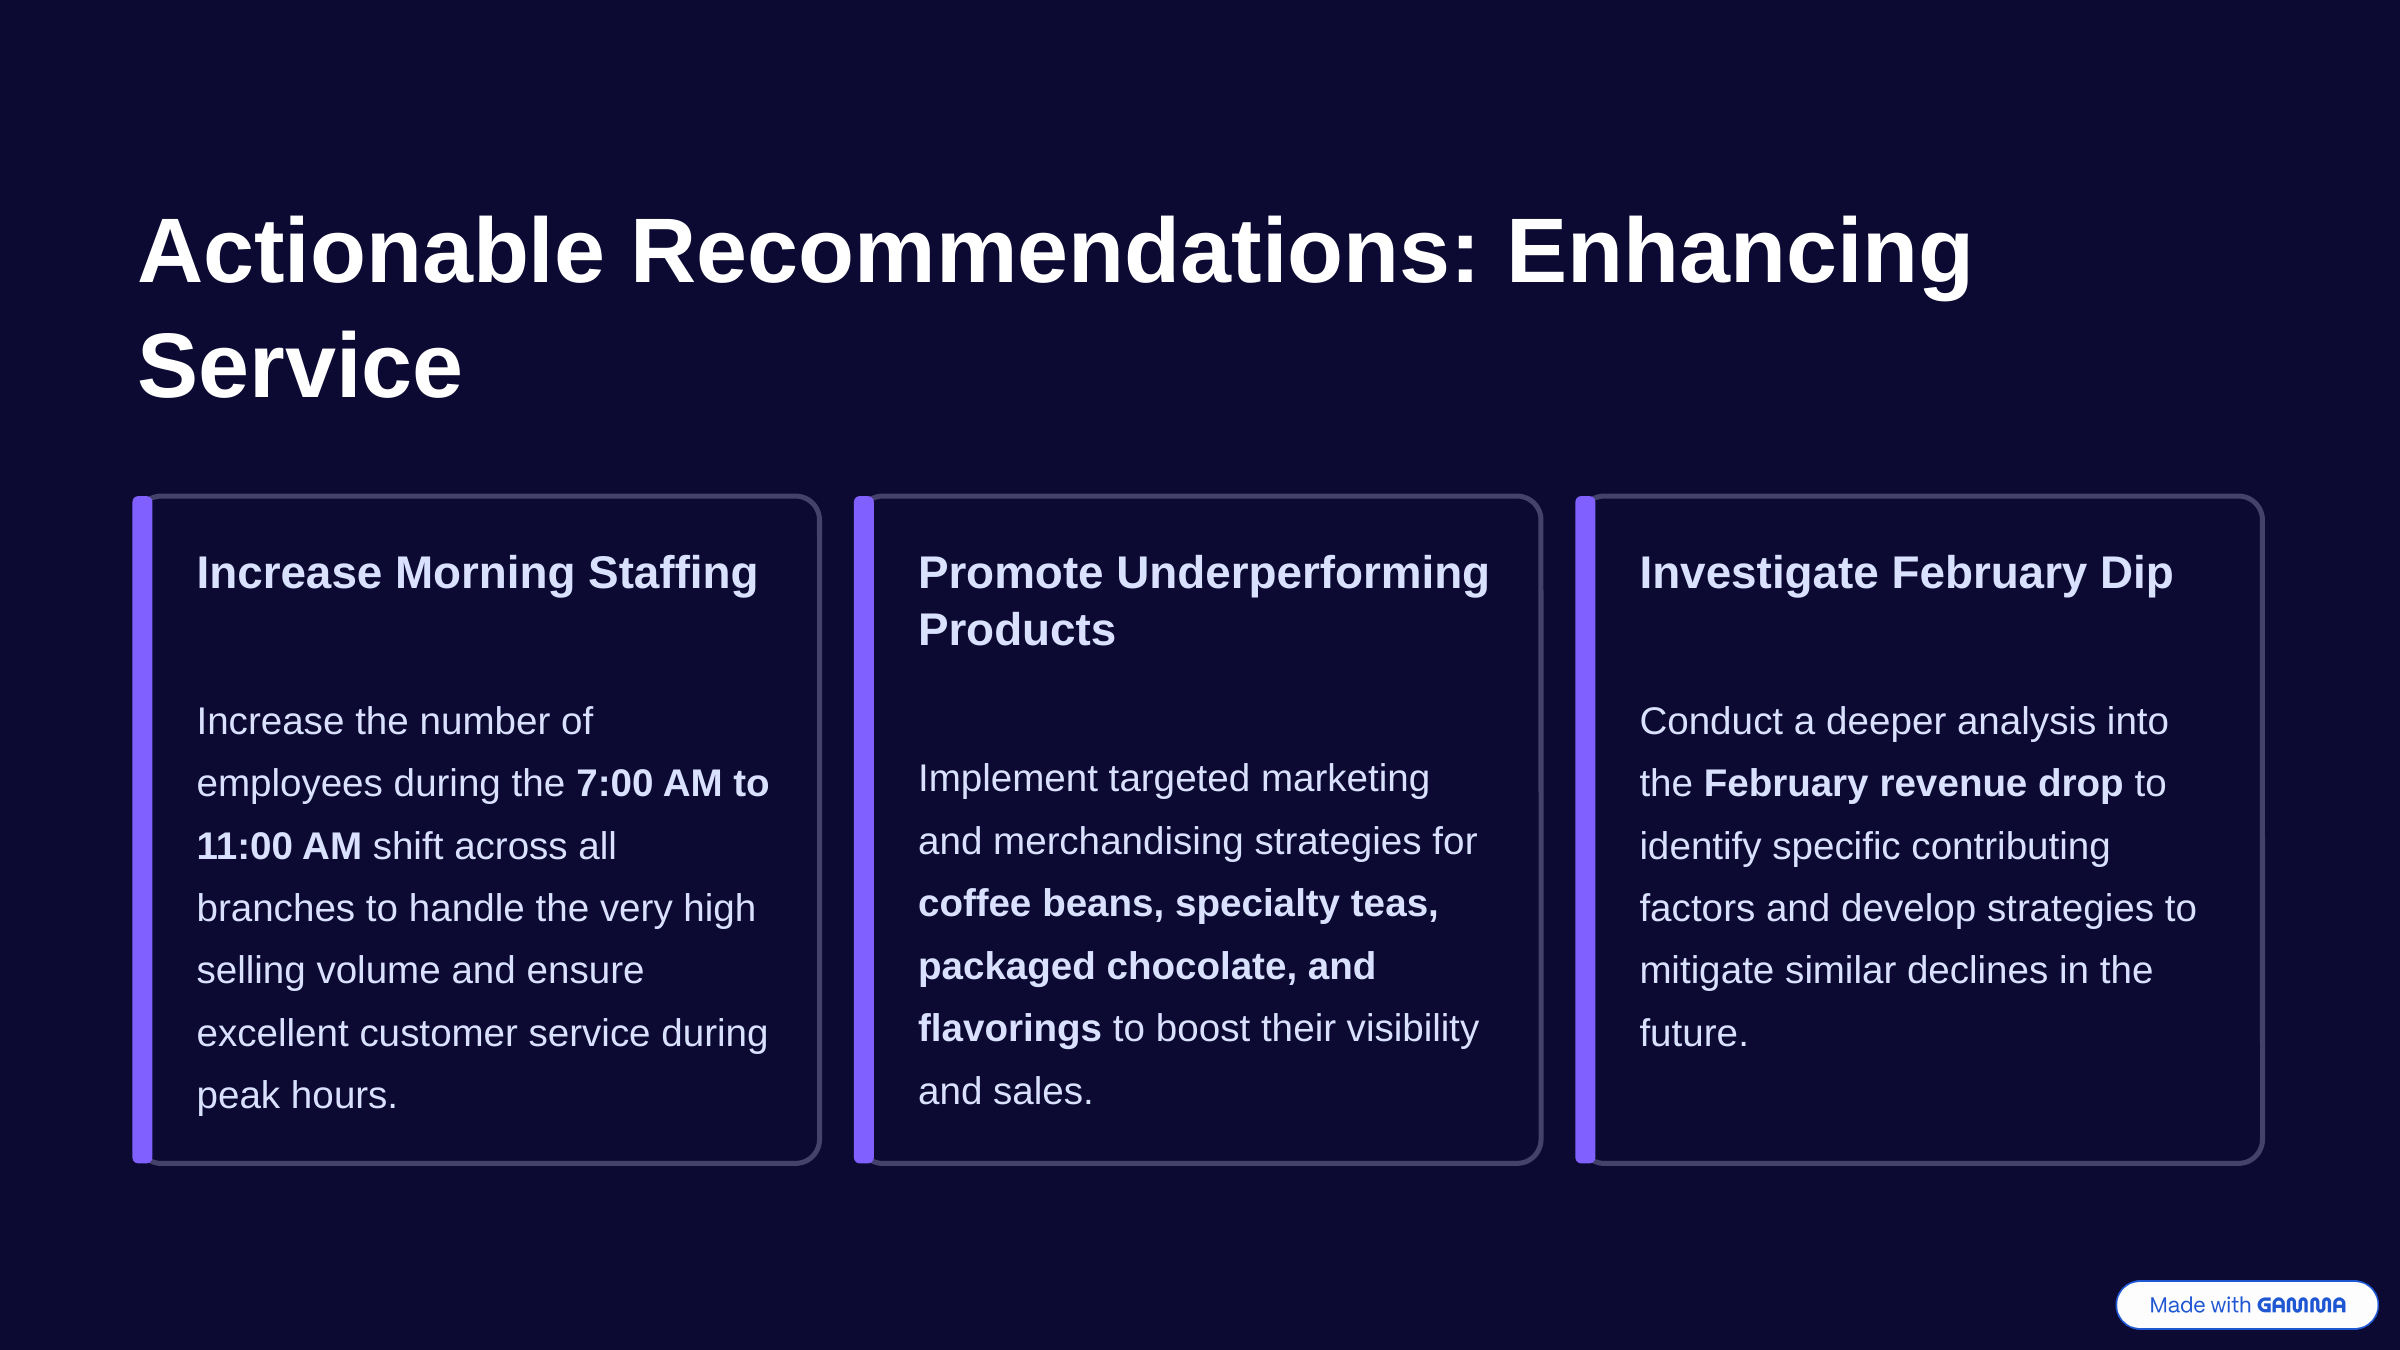

Actionable Recommendations: Enhancing Service

Increase Morning Staffing
Promote Underperforming Products
Investigate February Dip
Increase the number of employees during the 7:00 AM to 11:00 AM shift across all branches to handle the very high selling volume and ensure excellent customer service during peak hours.
Conduct a deeper analysis into the February revenue drop to identify specific contributing factors and develop strategies to mitigate similar declines in the future.
Implement targeted marketing and merchandising strategies for coffee beans, specialty teas, packaged chocolate, and flavorings to boost their visibility and sales.